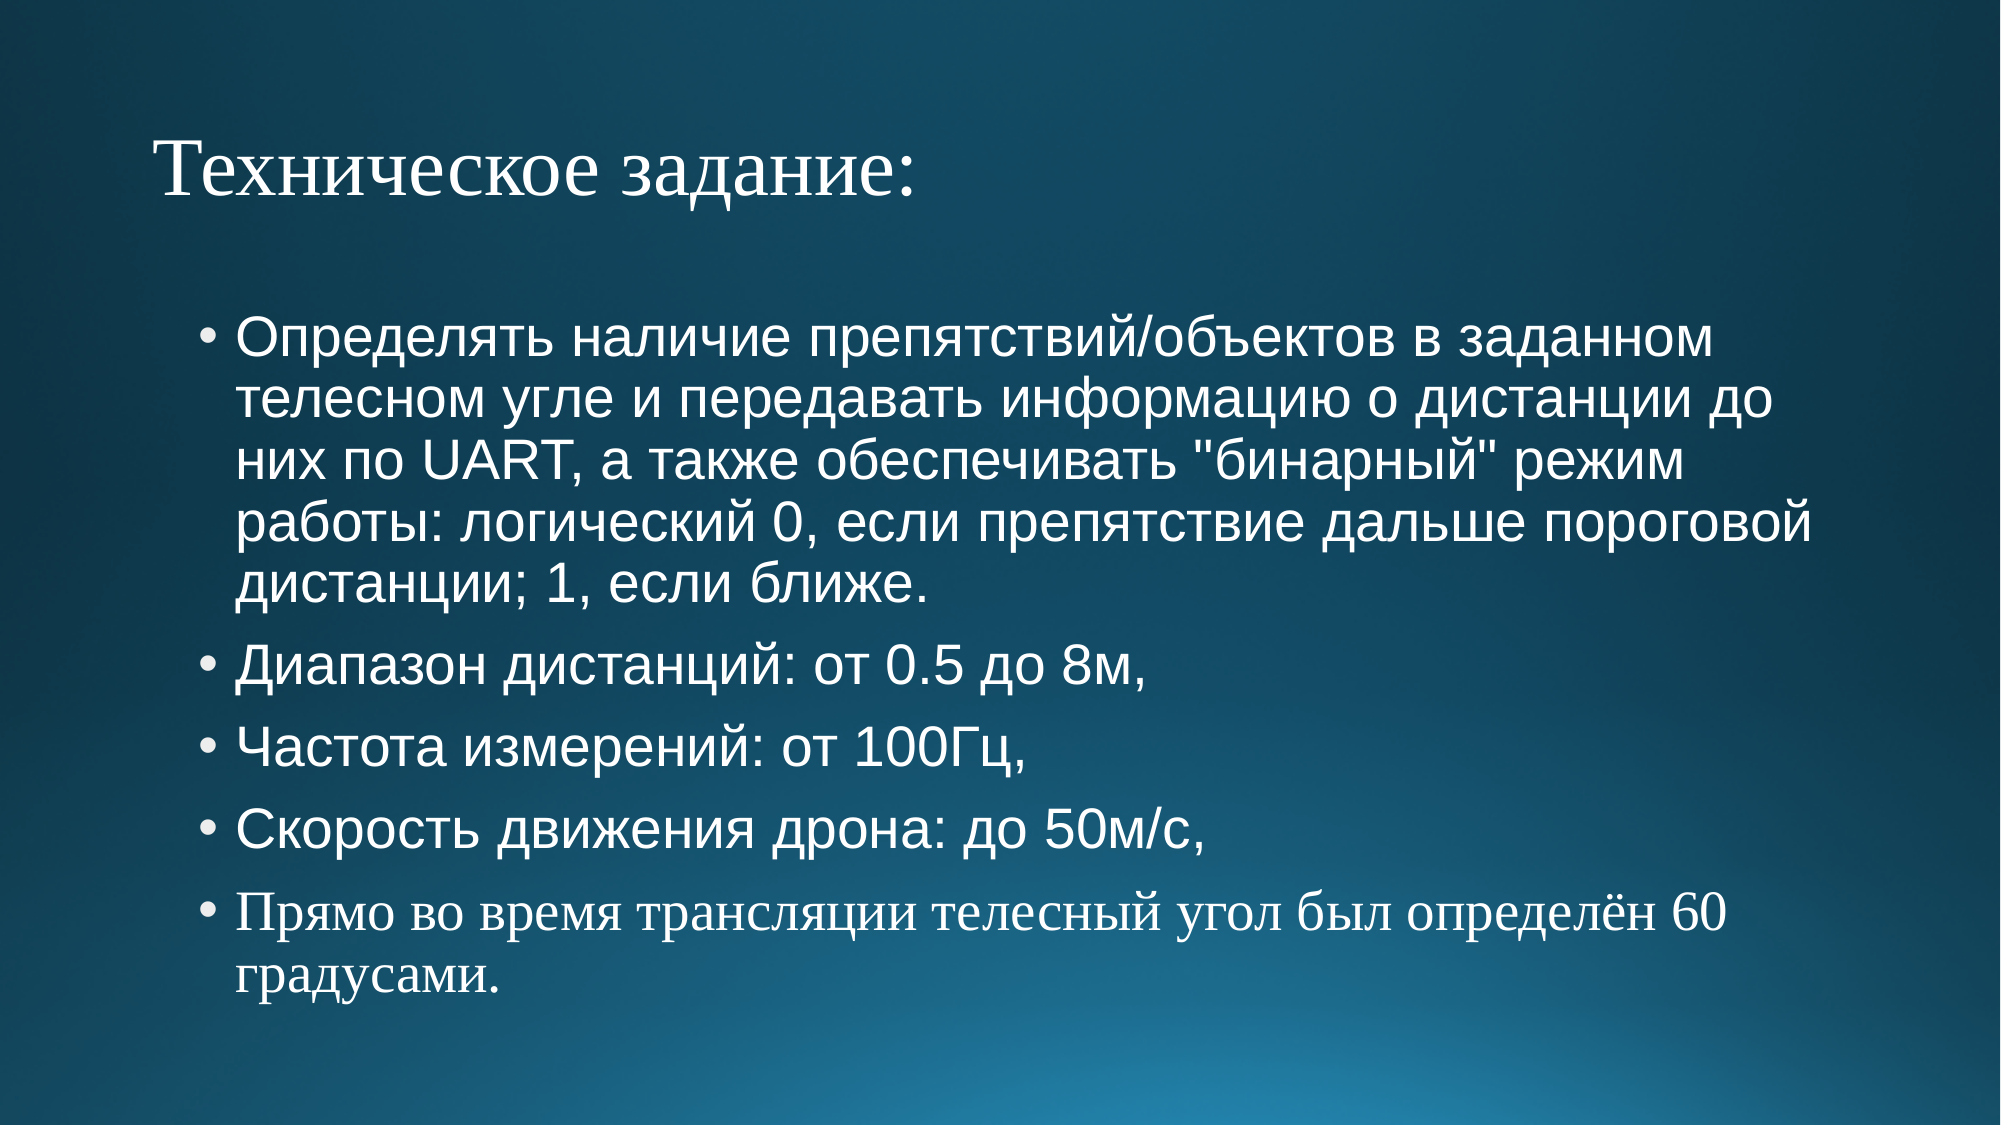

# Техническое задание:
Определять наличие препятствий/объектов в заданном телесном угле и передавать информацию о дистанции до них по UART, а также обеспечивать "бинарный" режим работы: логический 0, если препятствие дальше пороговой дистанции; 1, если ближе.
Диапазон дистанций: от 0.5 до 8м,
Частота измерений: от 100Гц,
Скорость движения дрона: до 50м/с,
Прямо во время трансляции телесный угол был определён 60 градусами.